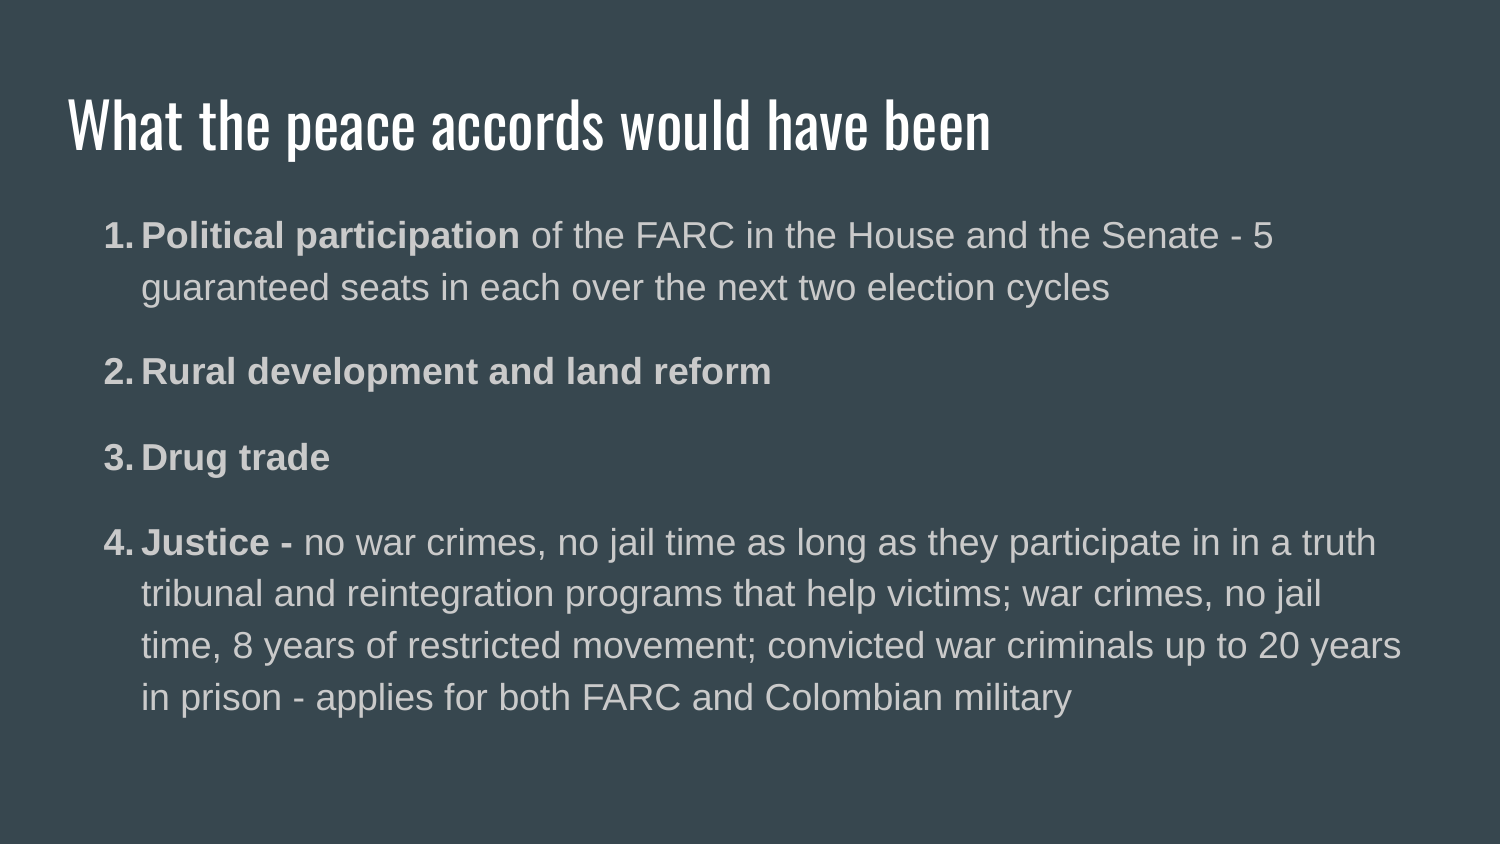

# What the peace accords would have been
Political participation of the FARC in the House and the Senate - 5 guaranteed seats in each over the next two election cycles
Rural development and land reform
Drug trade
Justice - no war crimes, no jail time as long as they participate in in a truth tribunal and reintegration programs that help victims; war crimes, no jail time, 8 years of restricted movement; convicted war criminals up to 20 years in prison - applies for both FARC and Colombian military